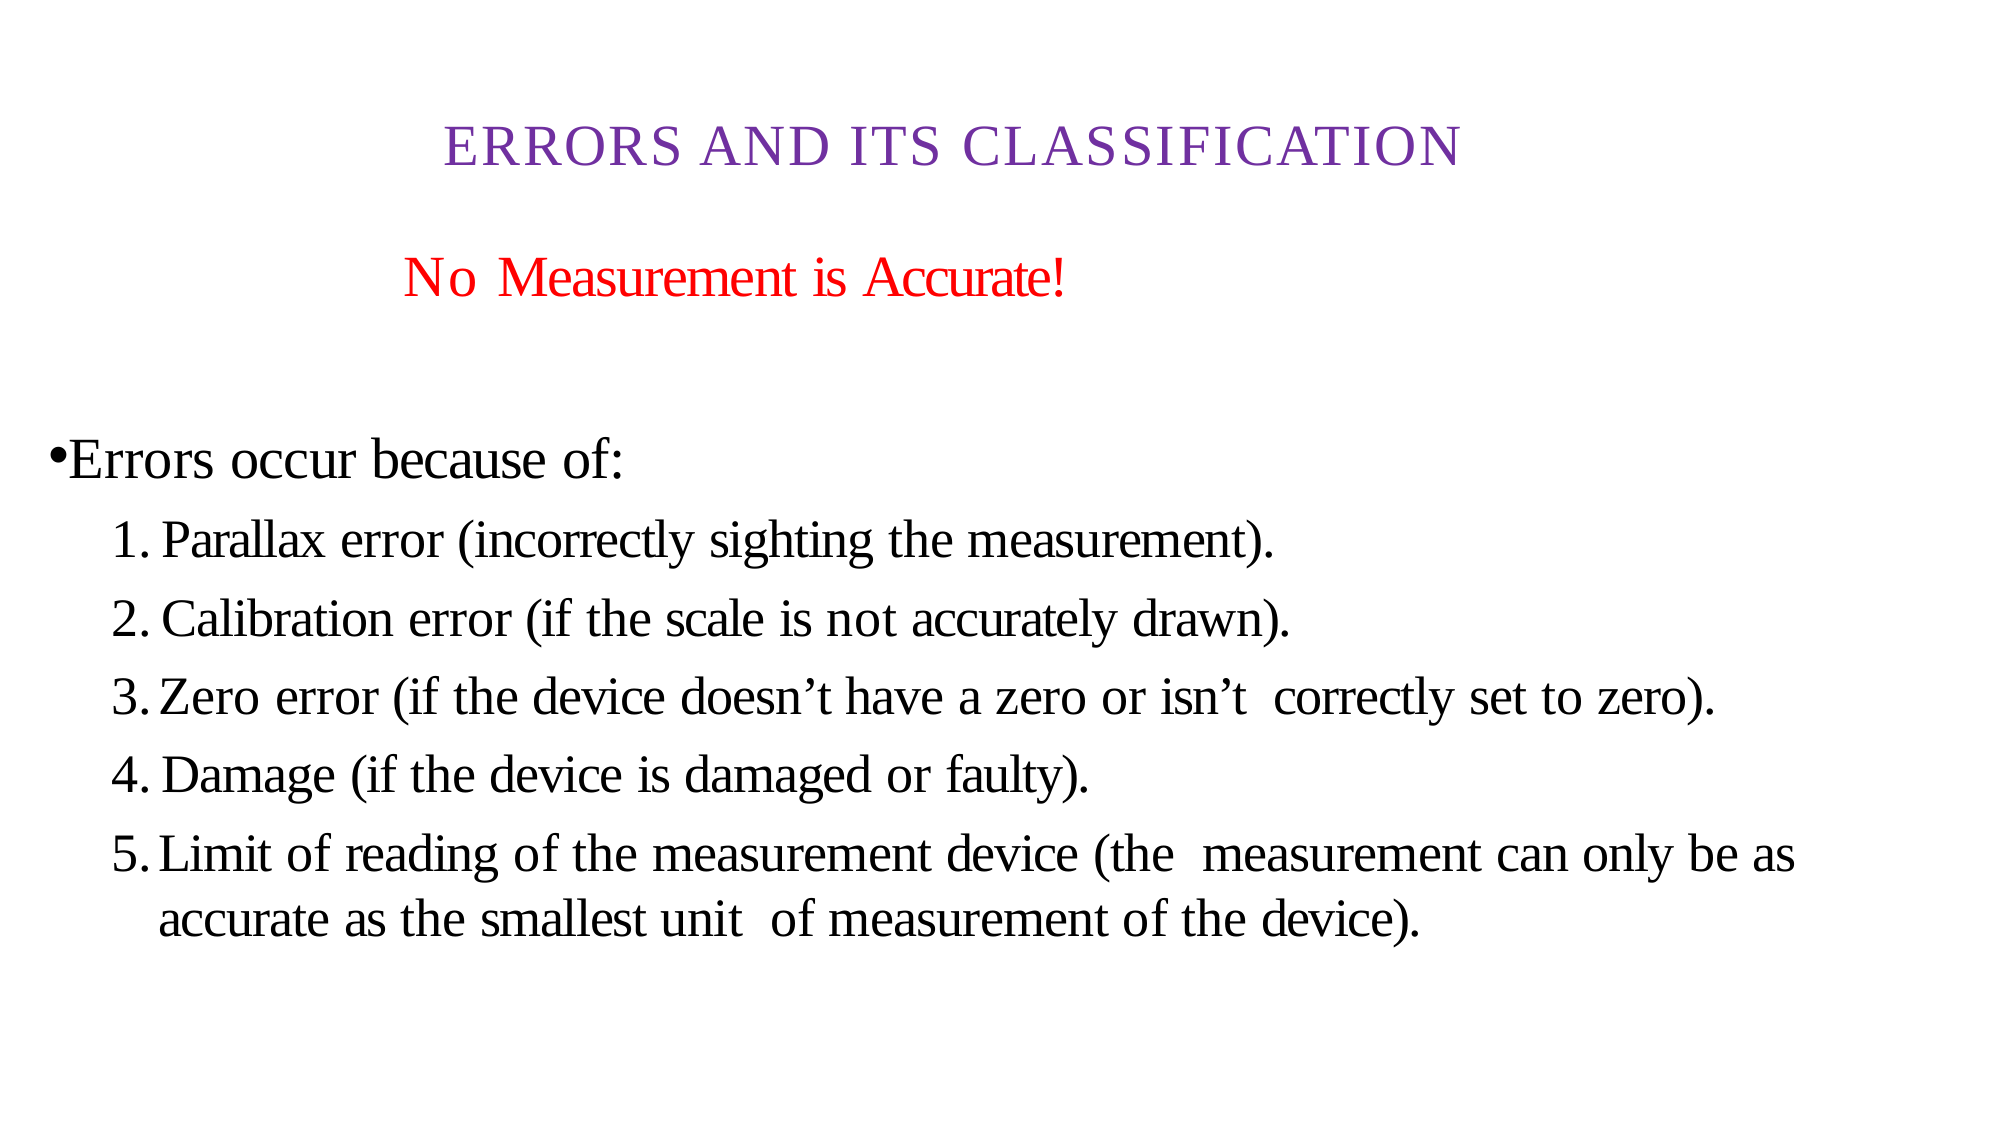

ERRORS AND ITS CLASSIFICATION
# No Measurement is Accurate!
Errors occur because of:
Parallax error (incorrectly sighting the measurement).
Calibration error (if the scale is not accurately drawn).
Zero error (if the device doesn’t have a zero or isn’t  correctly set to zero).
Damage (if the device is damaged or faulty).
Limit of reading of the measurement device (the  measurement can only be as accurate as the smallest unit  of measurement of the device).